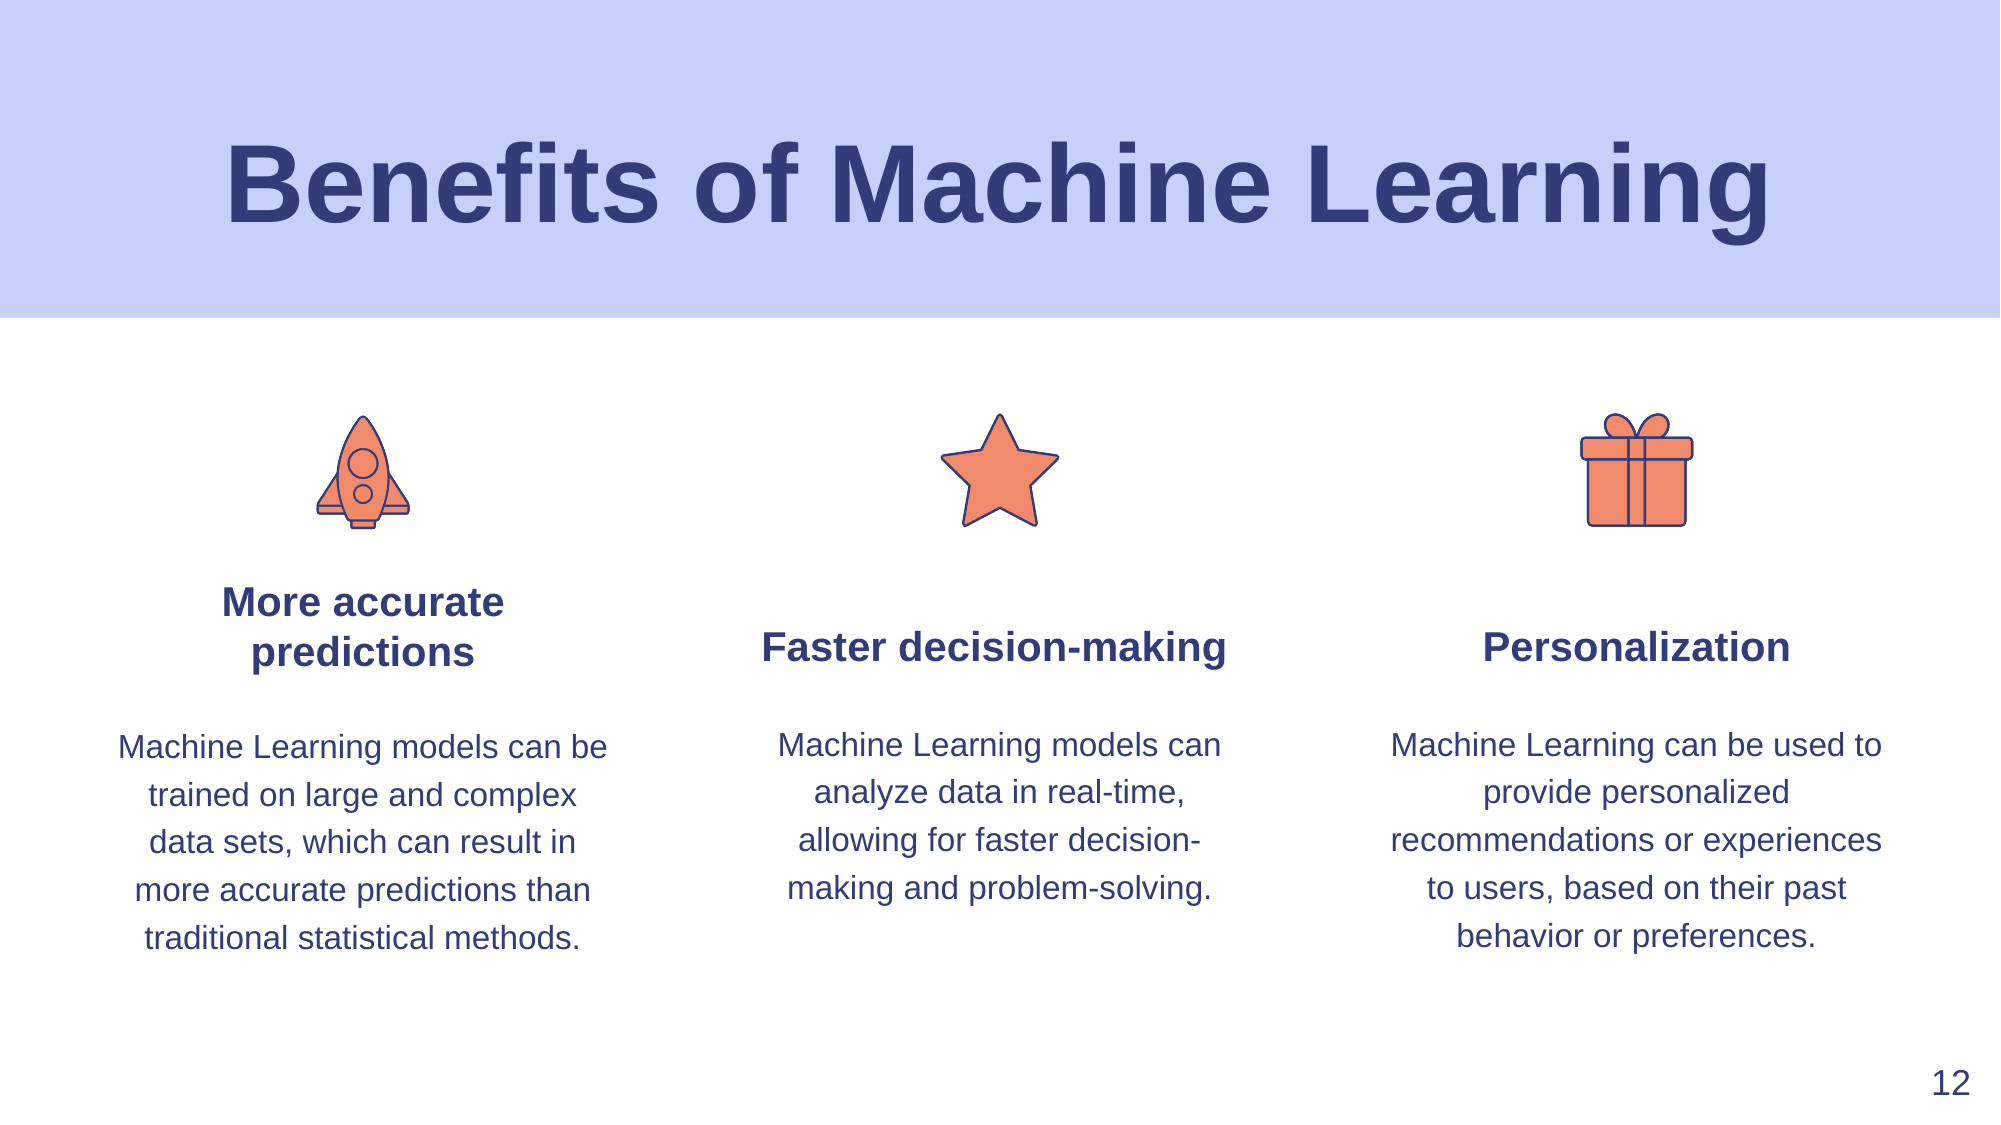

Benefits of Machine Learning

Faster decision-making
Machine Learning models can analyze data in real-time, allowing for faster decision-making and problem-solving.

Personalization
Machine Learning can be used to provide personalized recommendations or experiences to users, based on their past behavior or preferences.

More accurate predictions
Machine Learning models can be trained on large and complex data sets, which can result in more accurate predictions than traditional statistical methods.
12